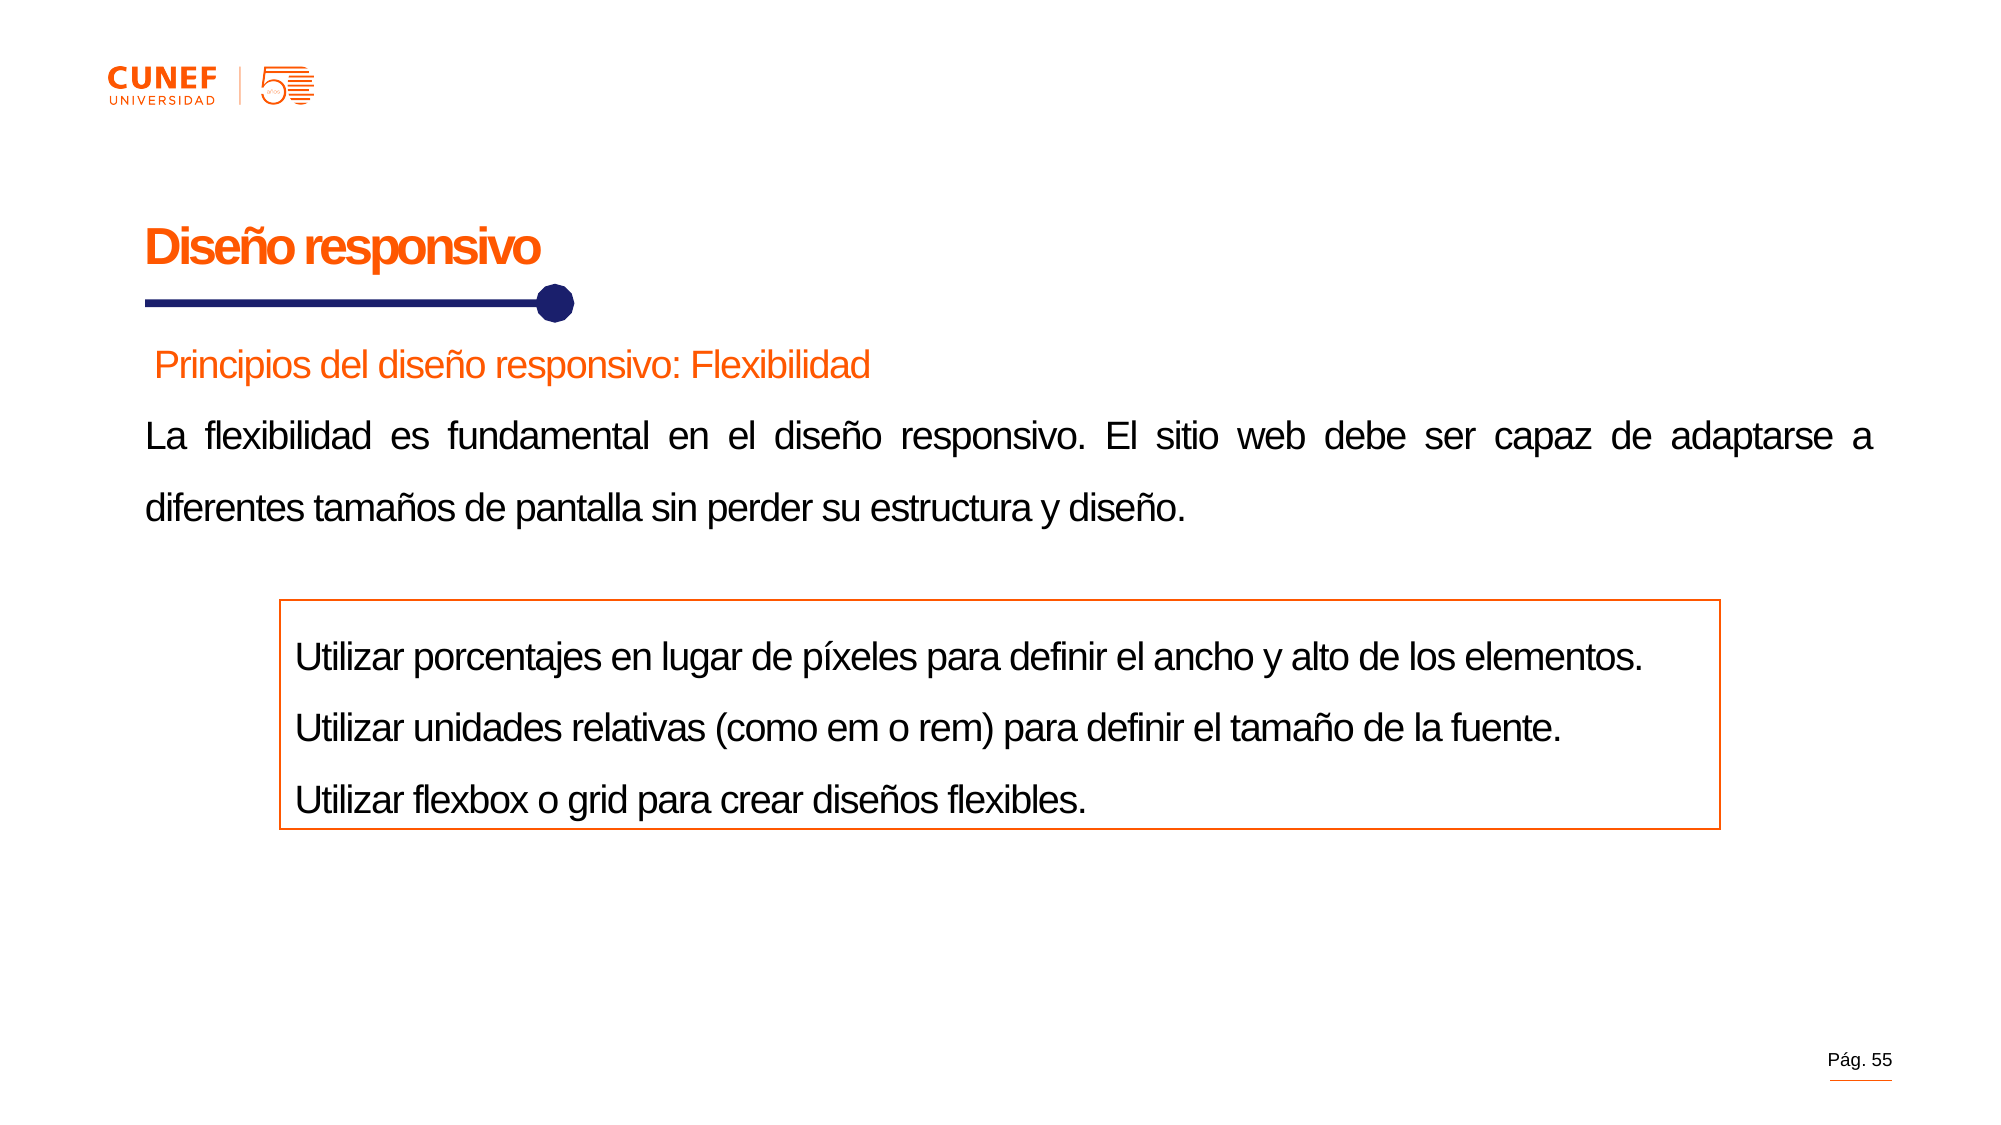

Diseño responsivo

Principios del diseño responsivo: Flexibilidad
La flexibilidad es fundamental en el diseño responsivo. El sitio web debe ser capaz de adaptarse a diferentes tamaños de pantalla sin perder su estructura y diseño.

Utilizar porcentajes en lugar de píxeles para definir el ancho y alto de los elementos.
Utilizar unidades relativas (como em o rem) para definir el tamaño de la fuente.
Utilizar flexbox o grid para crear diseños flexibles.